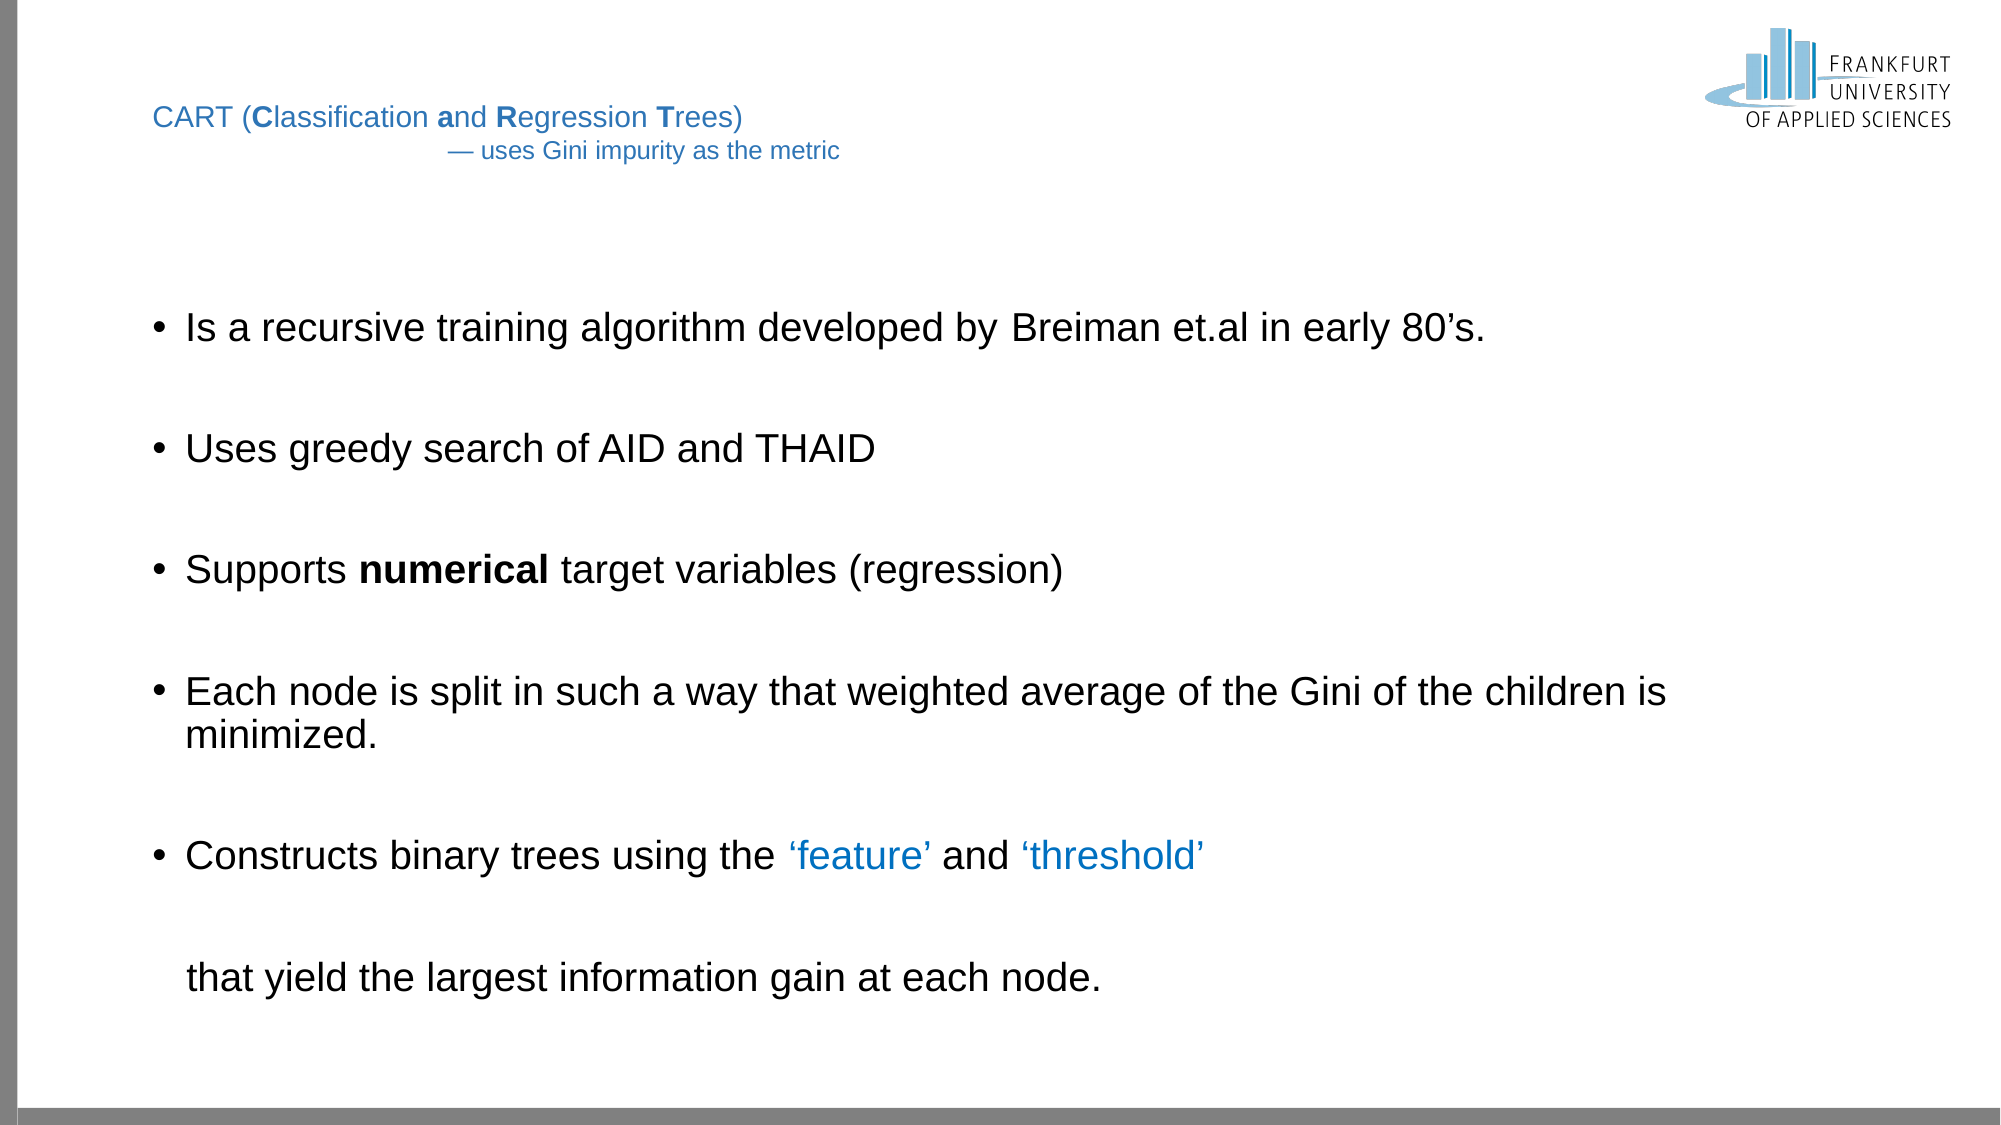

# CART (Classification and Regression Trees) — uses Gini impurity as the metric
Is a recursive training algorithm developed by Breiman et.al in early 80’s.

Uses greedy search of AID and THAID

Supports numerical target variables (regression)

Each node is split in such a way that weighted average of the Gini of the children is minimized.

Constructs binary trees using the ‘feature’ and ‘threshold’

   that yield the largest information gain at each node.